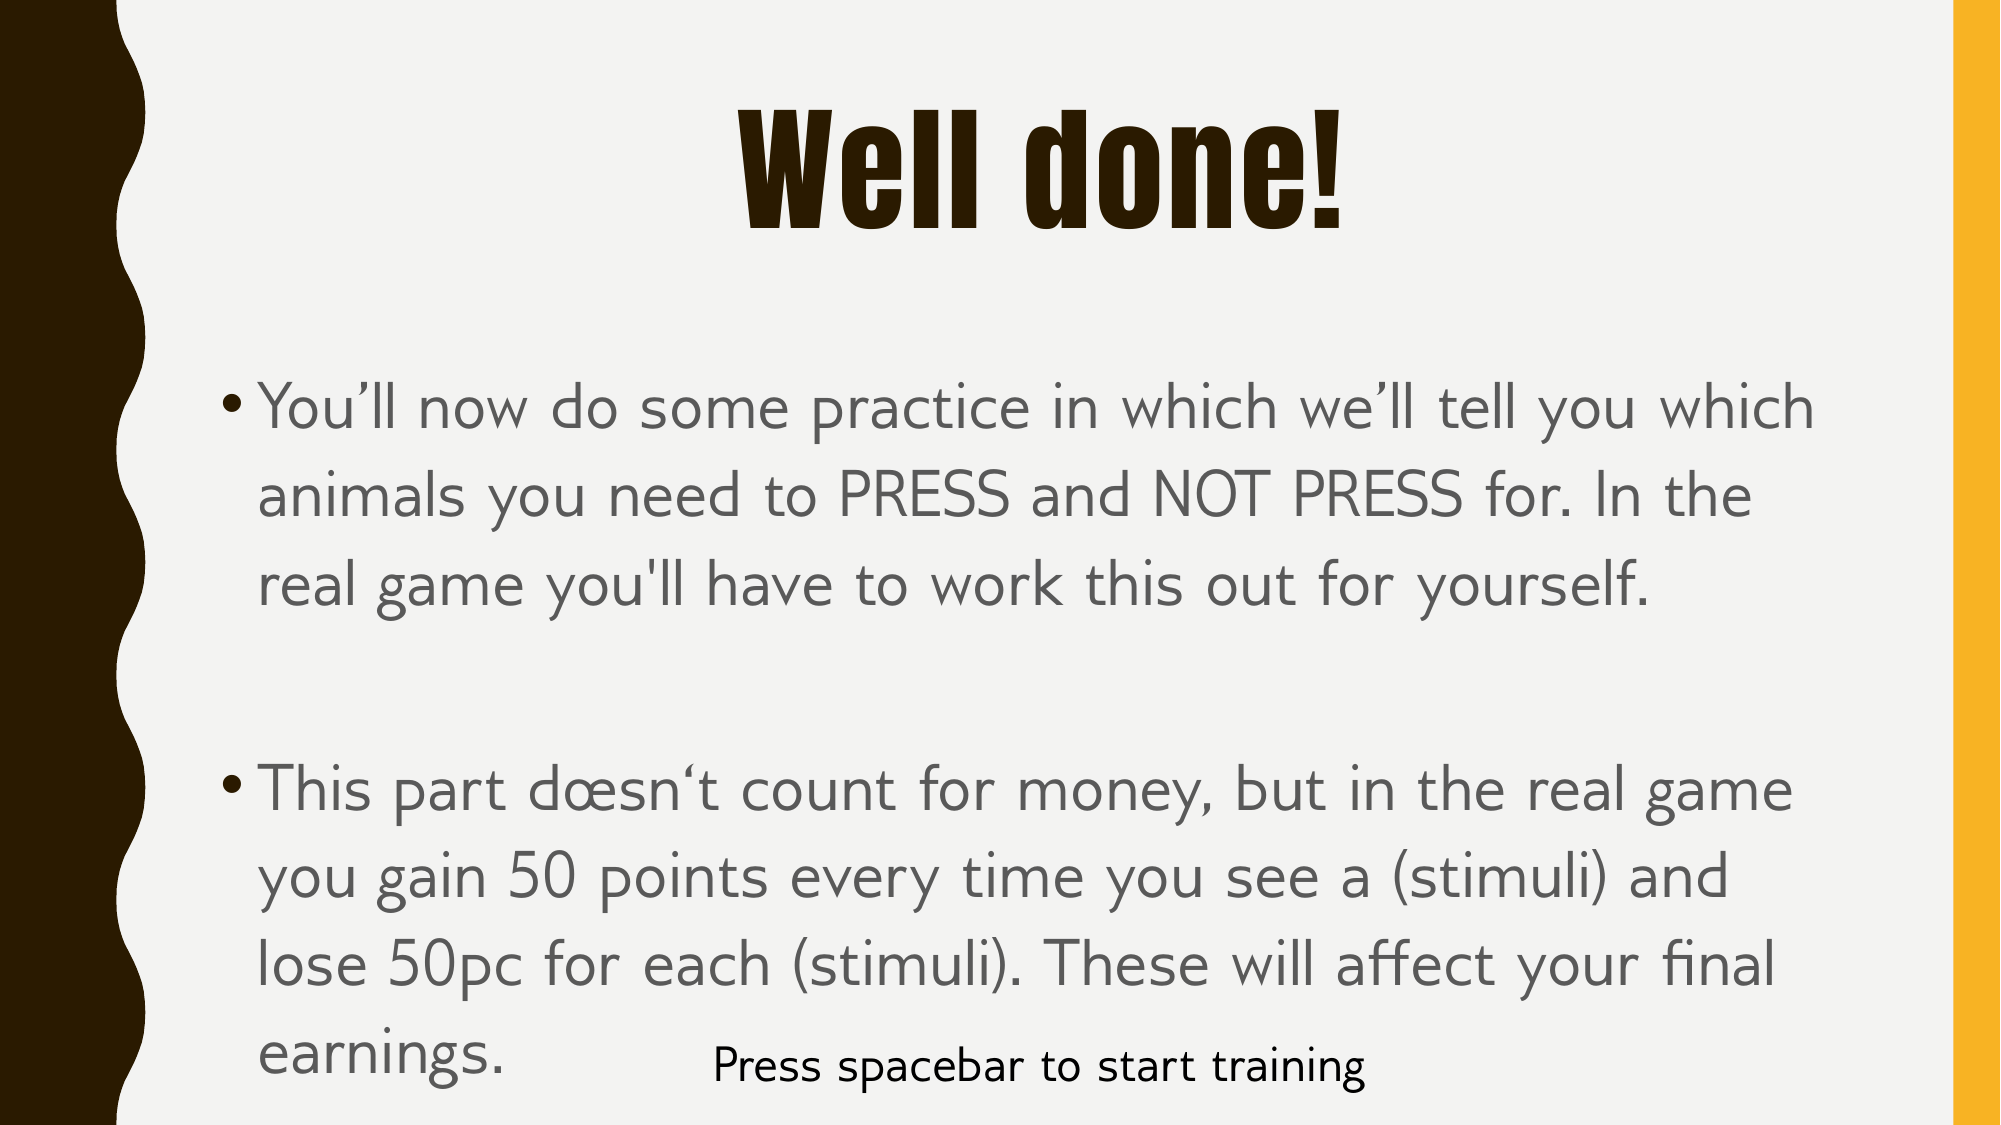

# Well done!
You’ll now do some practice in which we’ll tell you which animals you need to PRESS and NOT PRESS for. In the real game you'll have to work this out for yourself.

This part doesn‘t count for money, but in the real game you gain 50 points every time you see a (stimuli) and lose 50pc for each (stimuli). These will affect your final earnings.
Press spacebar to start training